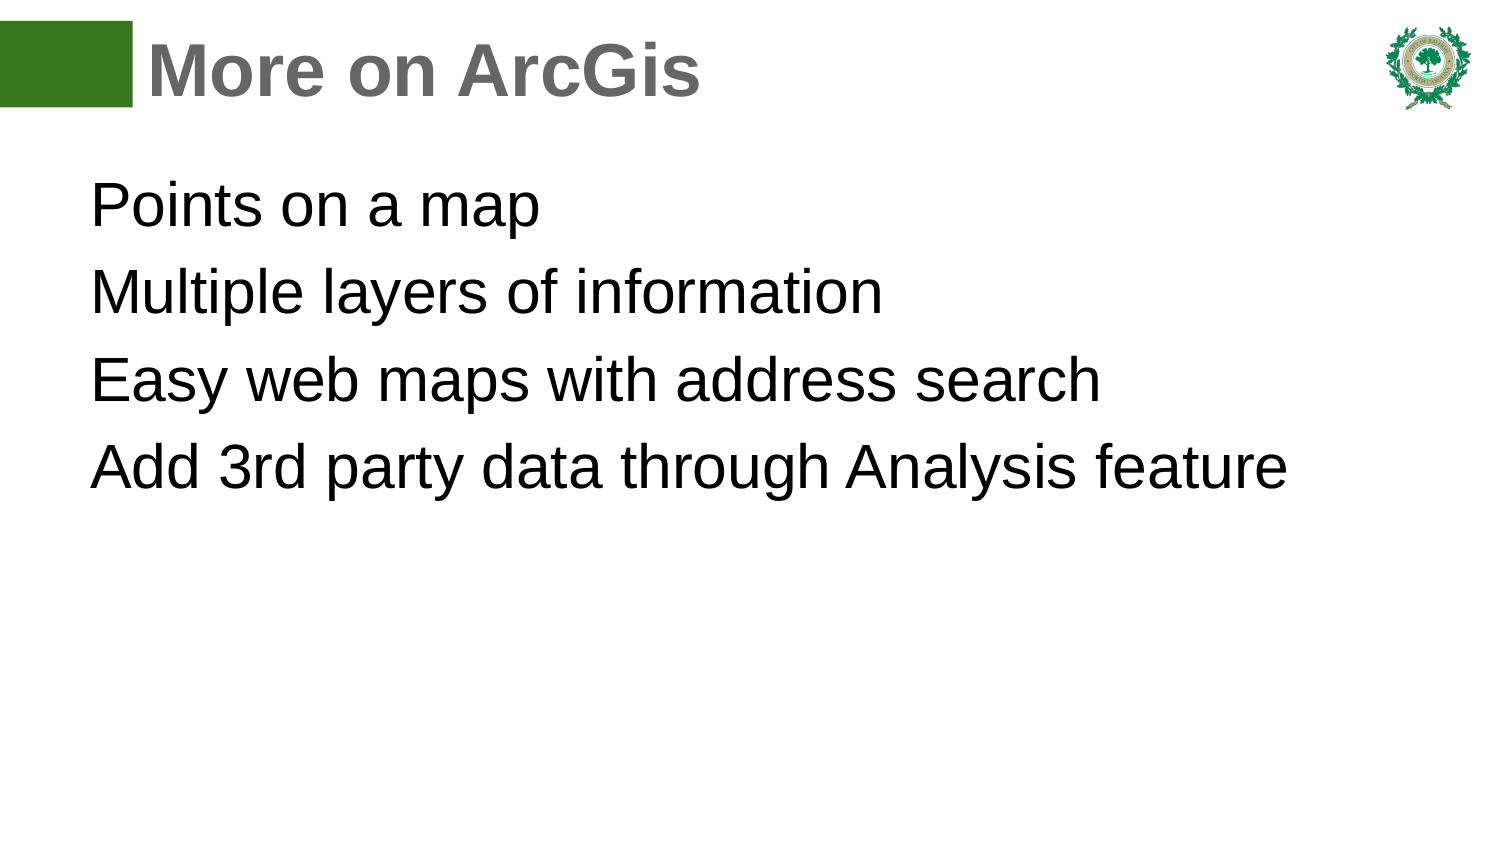

# More on ArcGis
Points on a map
Multiple layers of information
Easy web maps with address search
Add 3rd party data through Analysis feature